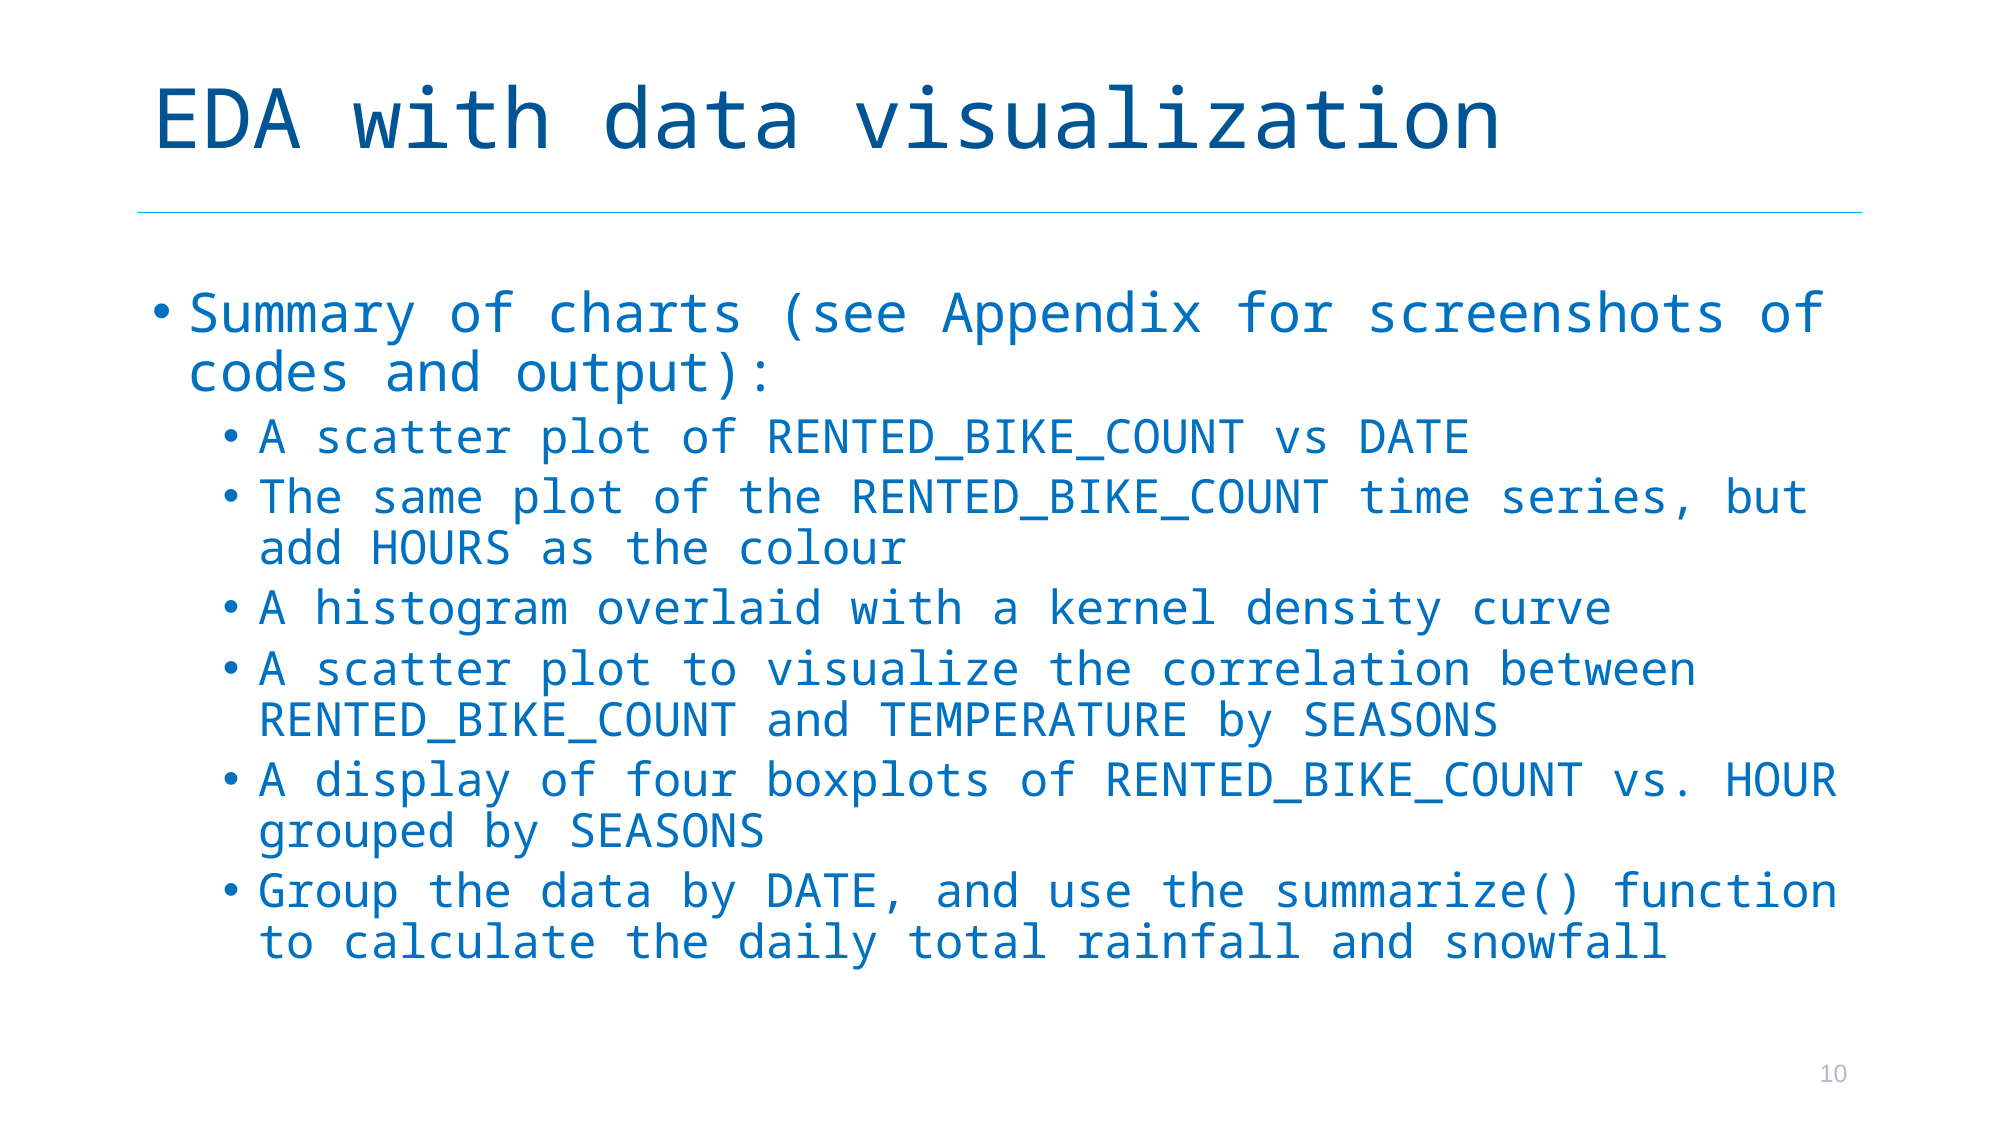

# EDA with data visualization
Summary of charts (see Appendix for screenshots of codes and output):
A scatter plot of RENTED_BIKE_COUNT vs DATE
The same plot of the RENTED_BIKE_COUNT time series, but add HOURS as the colour
A histogram overlaid with a kernel density curve
A scatter plot to visualize the correlation between RENTED_BIKE_COUNT and TEMPERATURE by SEASONS
A display of four boxplots of RENTED_BIKE_COUNT vs. HOUR grouped by SEASONS
Group the data by DATE, and use the summarize() function to calculate the daily total rainfall and snowfall

10